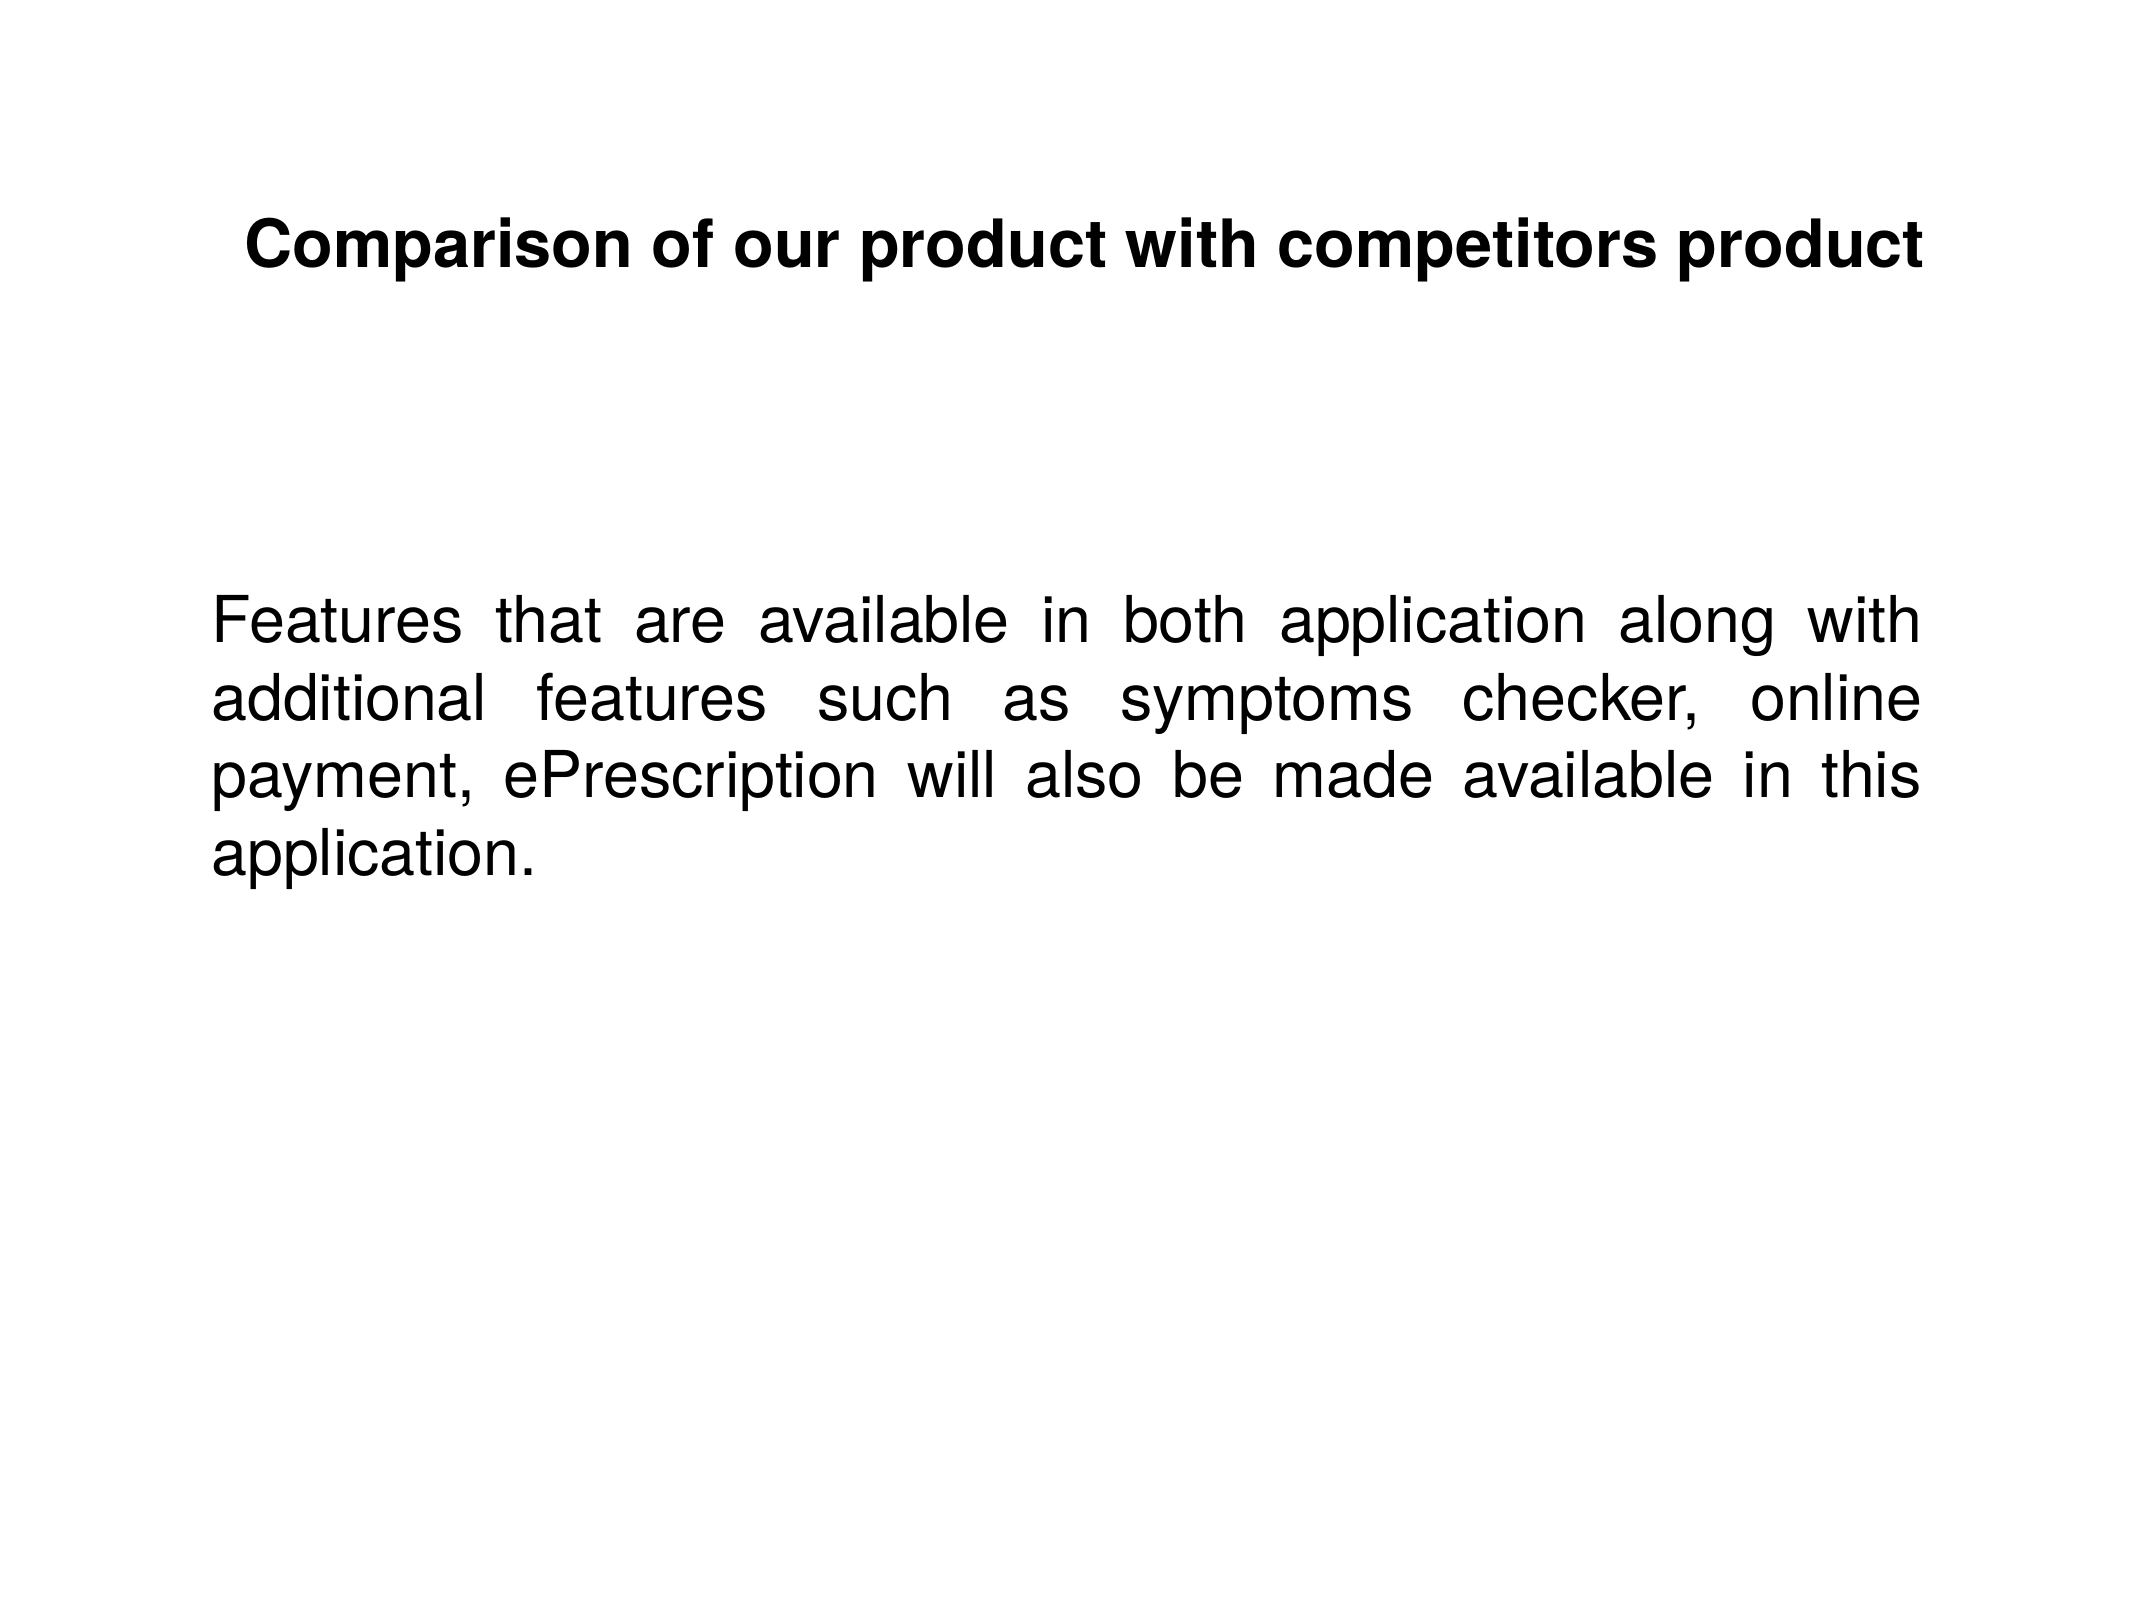

# Comparison of our product with competitors product
Features that are available in both application along with additional features such as symptoms checker, online payment, ePrescription will also be made available in this application.